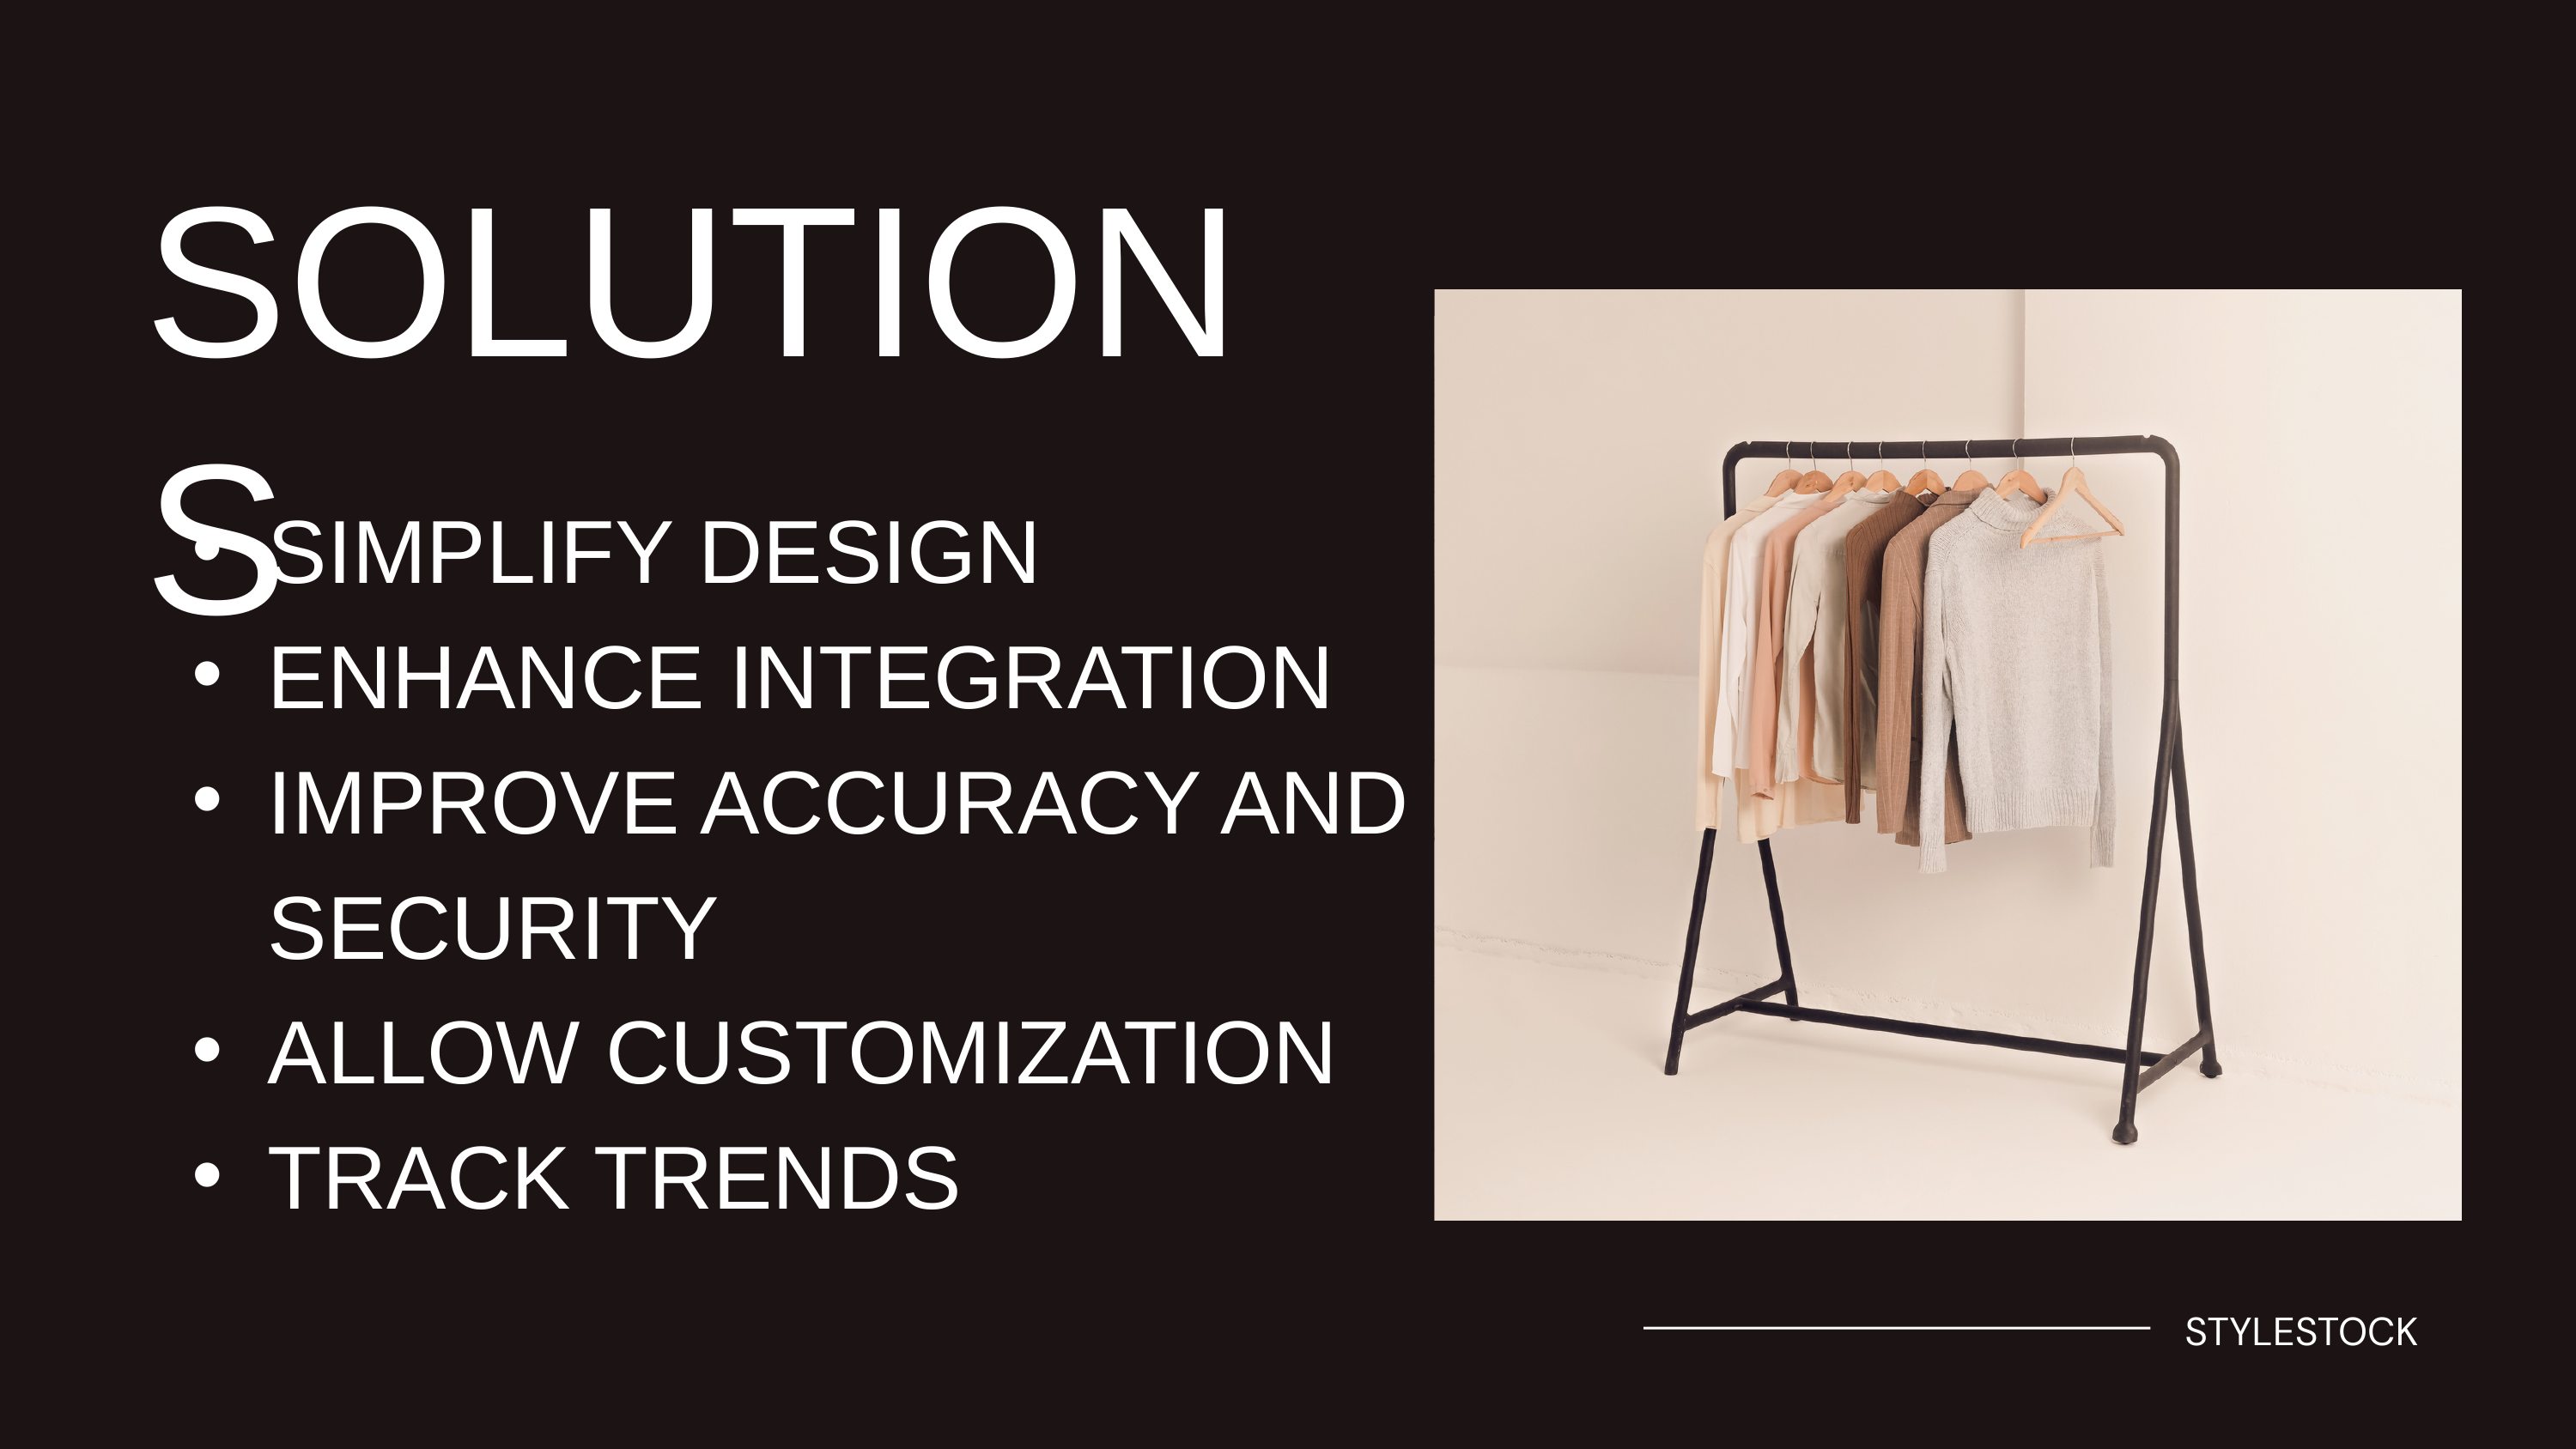

SOLUTIONS

SIMPLIFY DESIGN
ENHANCE INTEGRATION
IMPROVE ACCURACY AND SECURITY
ALLOW CUSTOMIZATION
TRACK TRENDS
STYLESTOCK